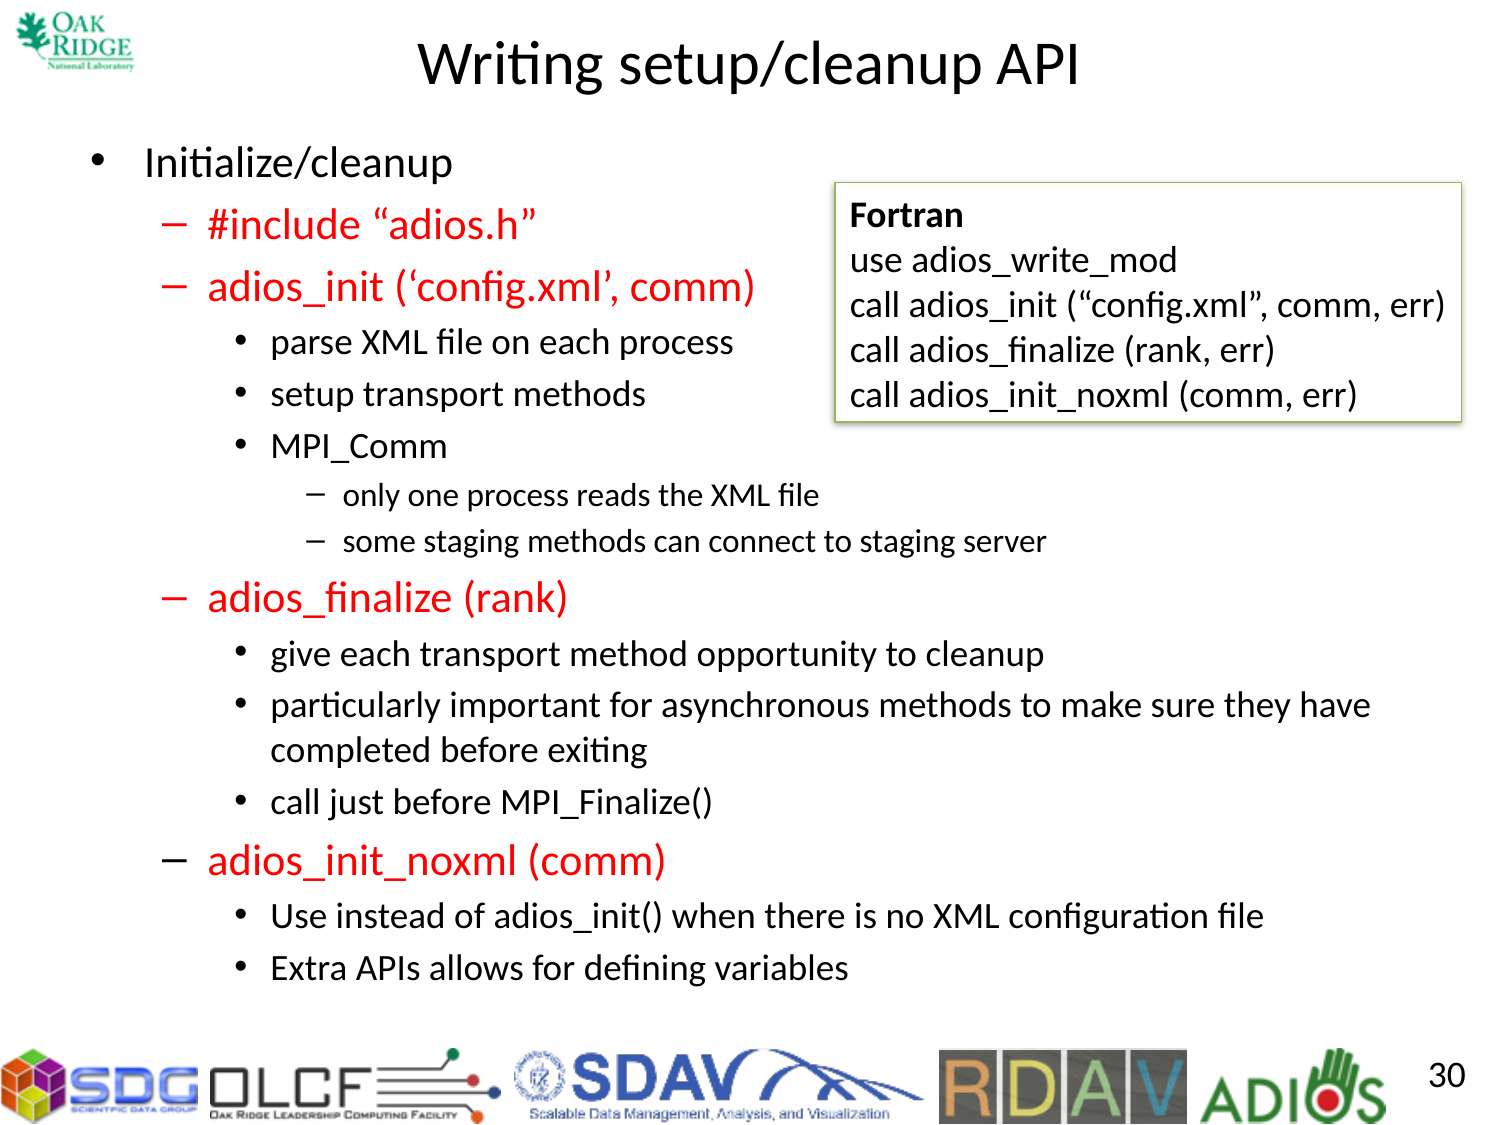

# Writing setup/cleanup API
Initialize/cleanup
#include “adios.h”
adios_init (‘config.xml’, comm)
parse XML file on each process
setup transport methods
MPI_Comm
only one process reads the XML file
some staging methods can connect to staging server
adios_finalize (rank)
give each transport method opportunity to cleanup
particularly important for asynchronous methods to make sure they have completed before exiting
call just before MPI_Finalize()
﻿adios_init_noxml (comm)
Use instead of adios_init() when there is no XML configuration file
Extra APIs allows for defining variables
Fortran
use adios_write_mod
call adios_init (“config.xml”, comm, err)
call adios_finalize (rank, err)
call adios_init_noxml (comm, err)
30